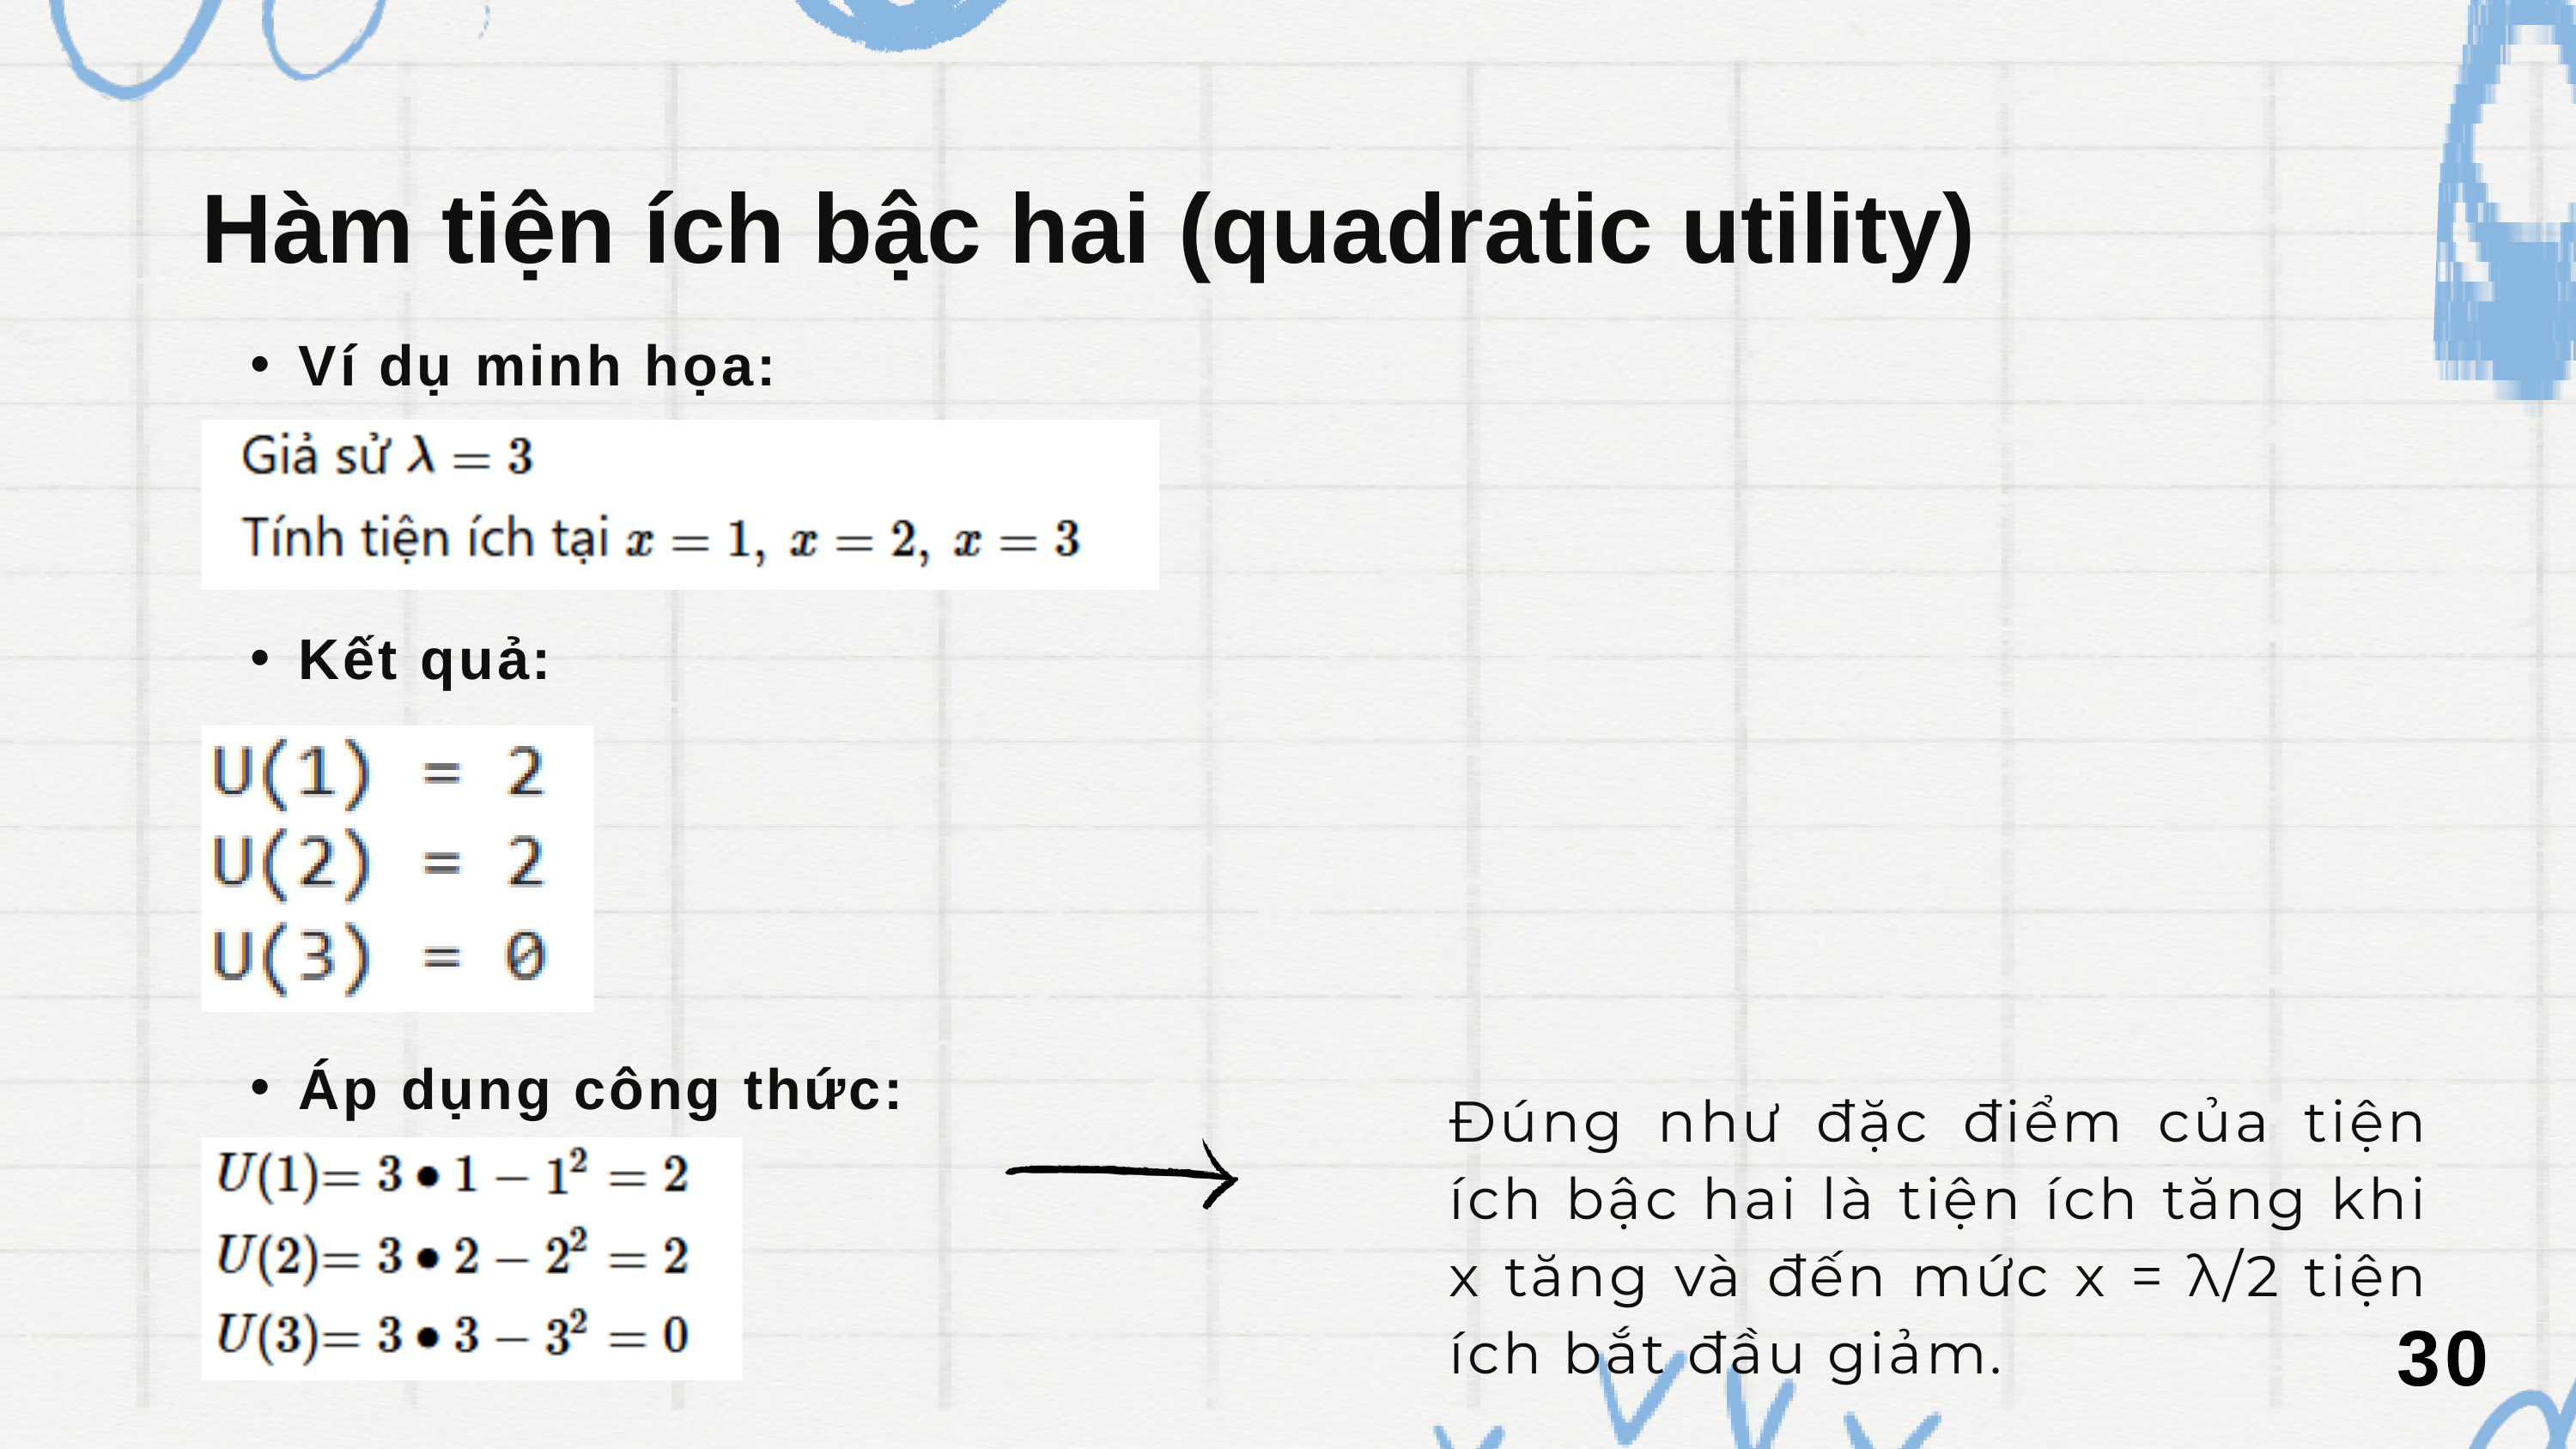

Hàm tiện ích bậc hai (quadratic utility)
Ví dụ minh họa:

Kết quả:

Áp dụng công thức:
Đúng như đặc điểm của tiện ích bậc hai là tiện ích tăng khi x tăng và đến mức x = λ/2 tiện ích bắt đầu giảm.

30